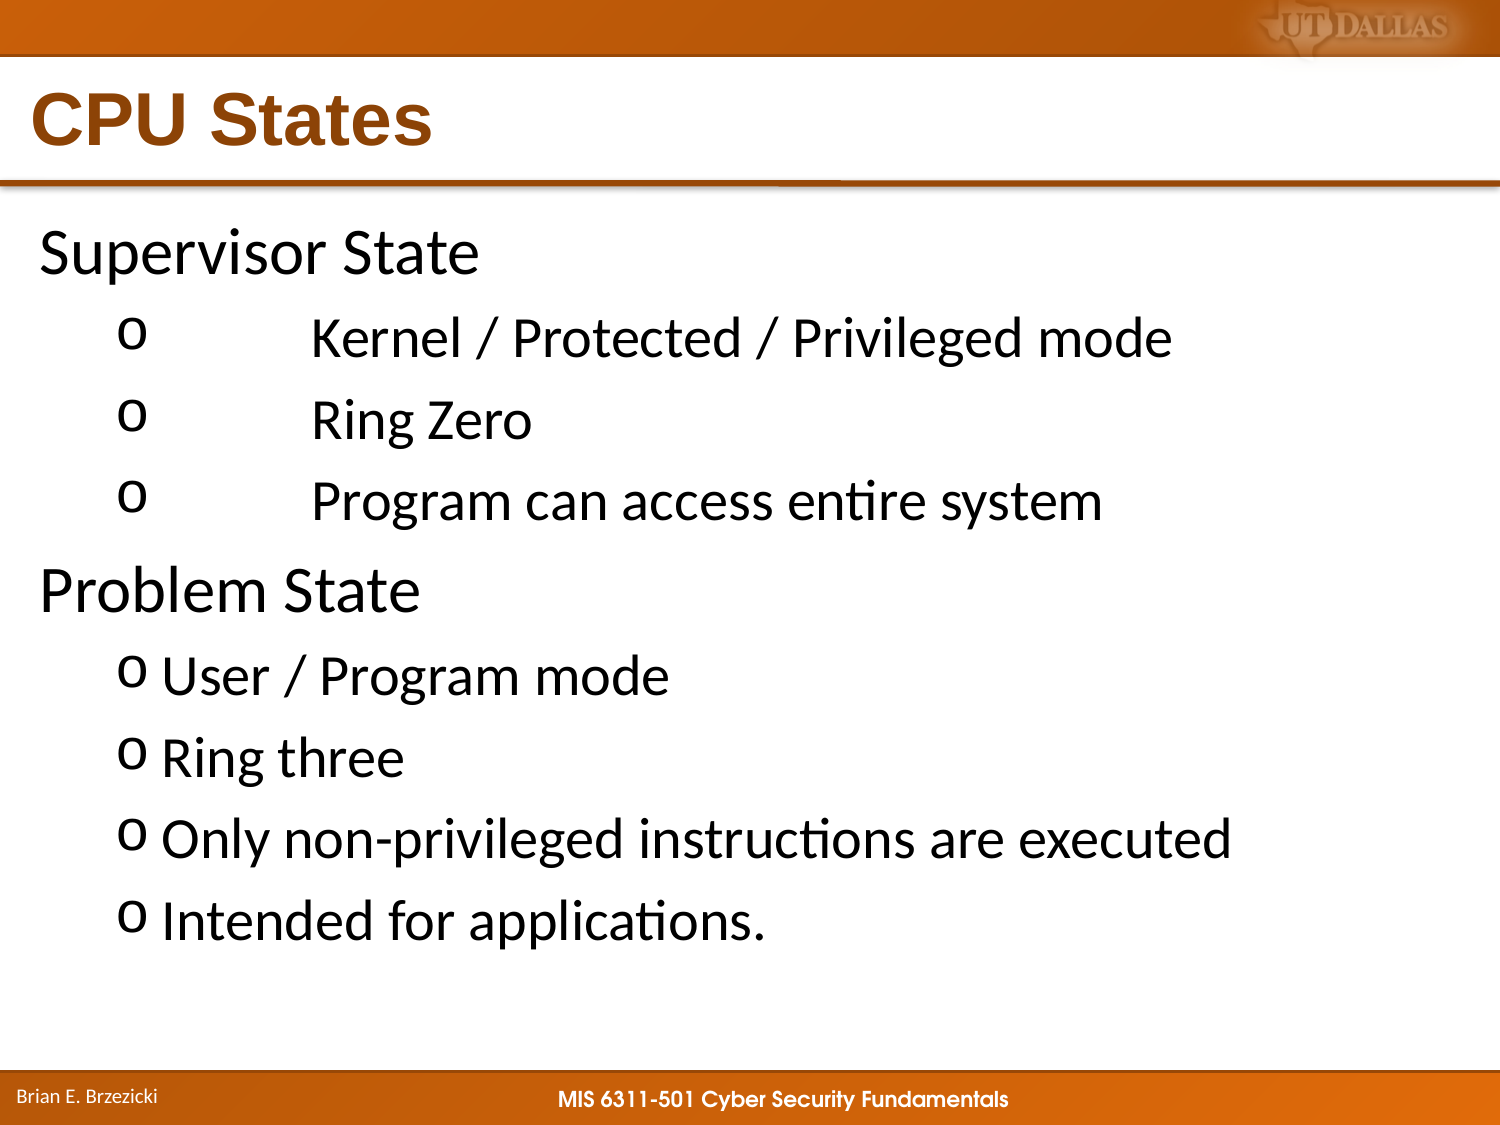

# CPU States
Supervisor State
	Kernel / Protected / Privileged mode
	Ring Zero
	Program can access entire system
Problem State
User / Program mode
Ring three
Only non-privileged instructions are executed
Intended for applications.
Brian E. Brzezicki